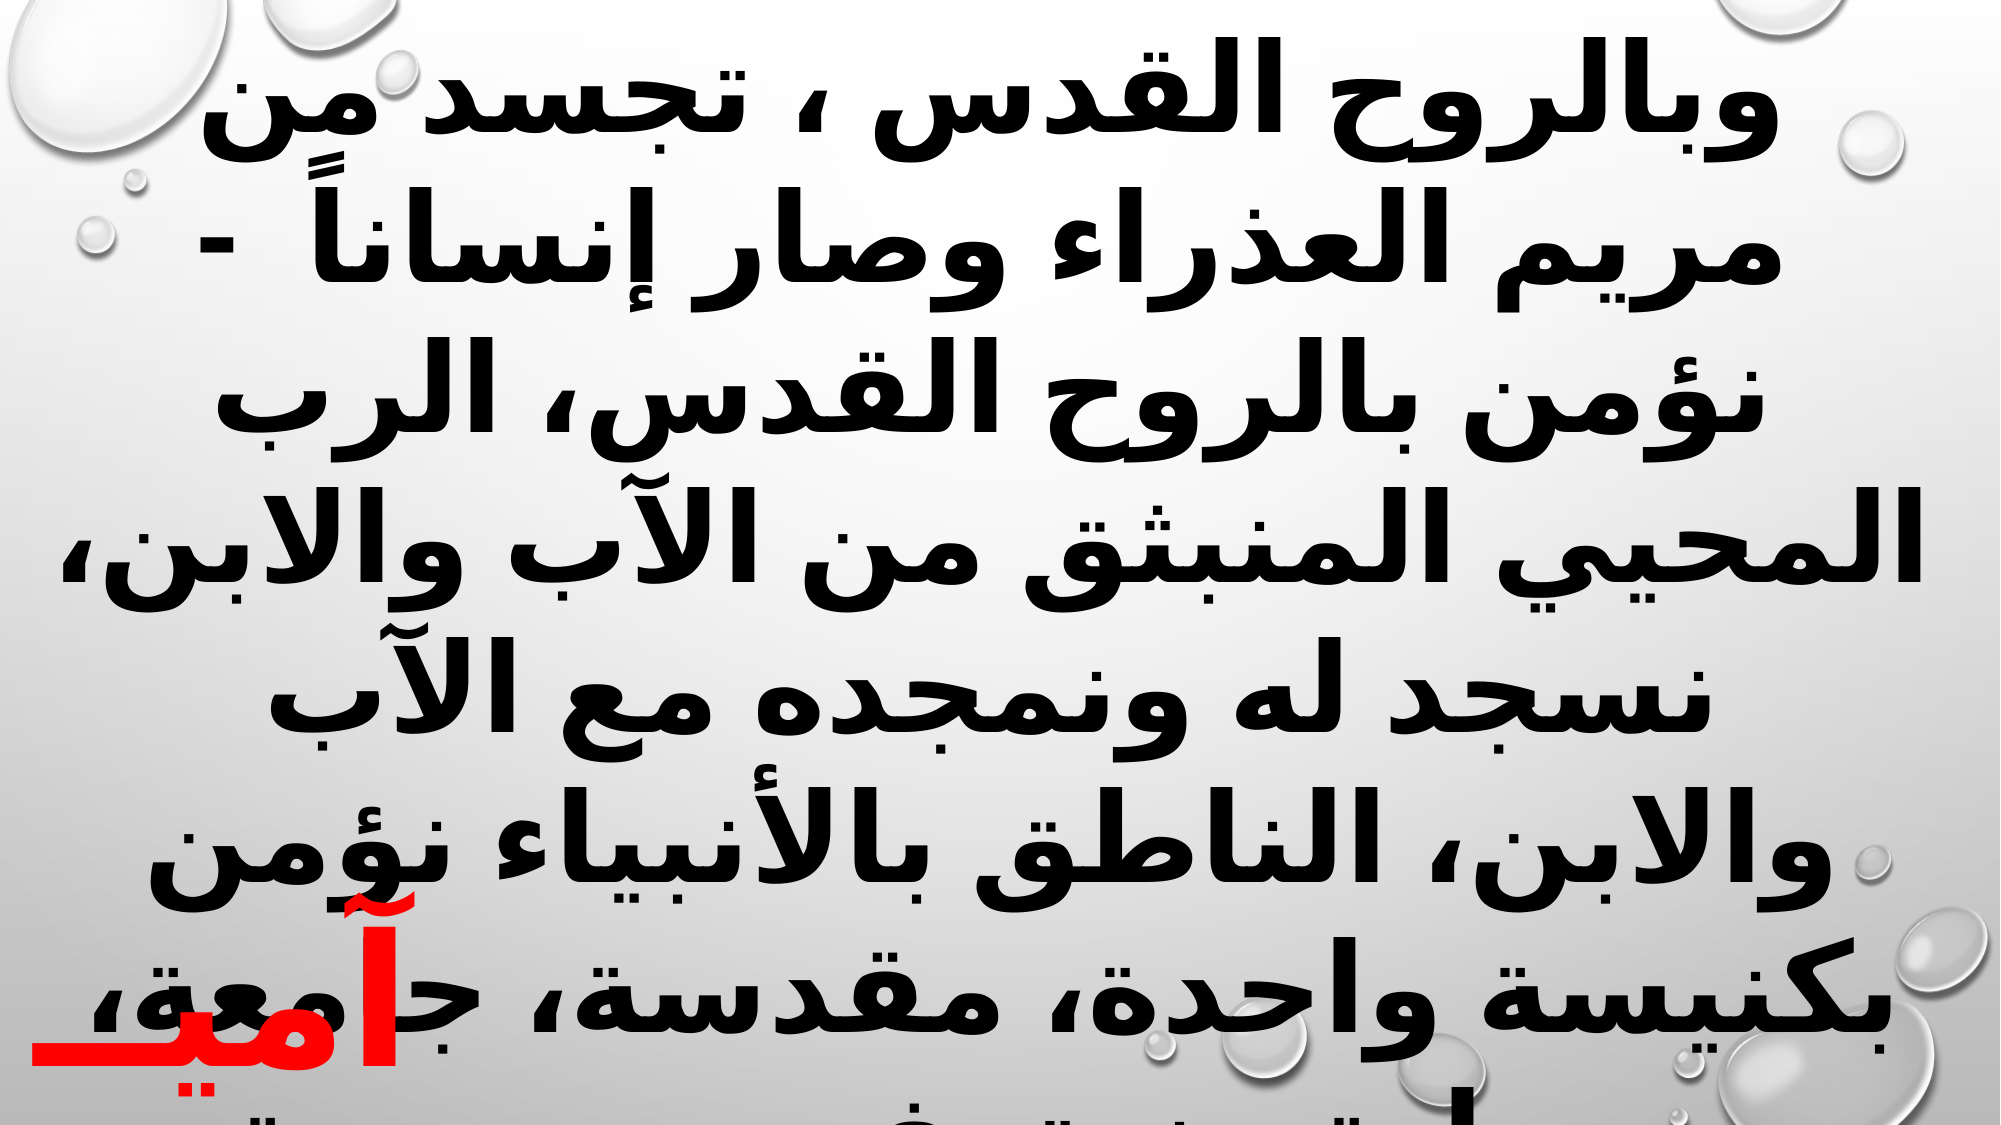

وبالروح القدس ، تجسد من مريم العذراء وصار إنساناً  - نؤمن بالروح القدس، الرب المحيي المنبثق من الآب والابن، نسجد له ونمجده مع الآب والابن، الناطق بالأنبياء نؤمن بكنيسة واحدة، مقدسة، جامعة، رسولية ونعترف بمعمودية واحدة، لمغفرة الخطايا وننتظر قيامة الأموات وحياة الدهر الآتي.

آميــــن